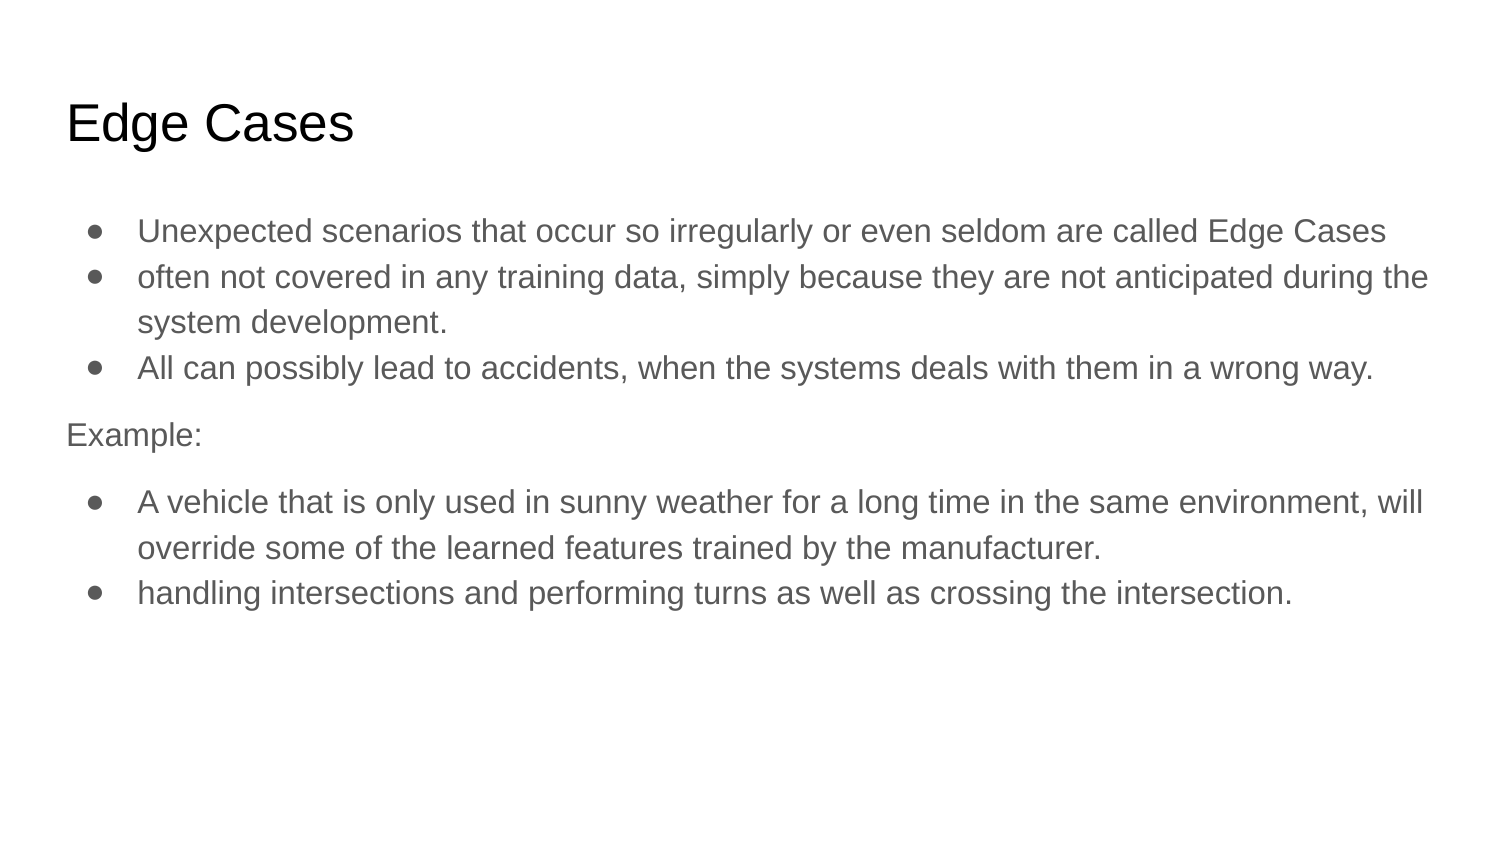

# Edge Cases
Unexpected scenarios that occur so irregularly or even seldom are called Edge Cases
often not covered in any training data, simply because they are not anticipated during the system development.
All can possibly lead to accidents, when the systems deals with them in a wrong way.
Example:
A vehicle that is only used in sunny weather for a long time in the same environment, will override some of the learned features trained by the manufacturer.
handling intersections and performing turns as well as crossing the intersection.